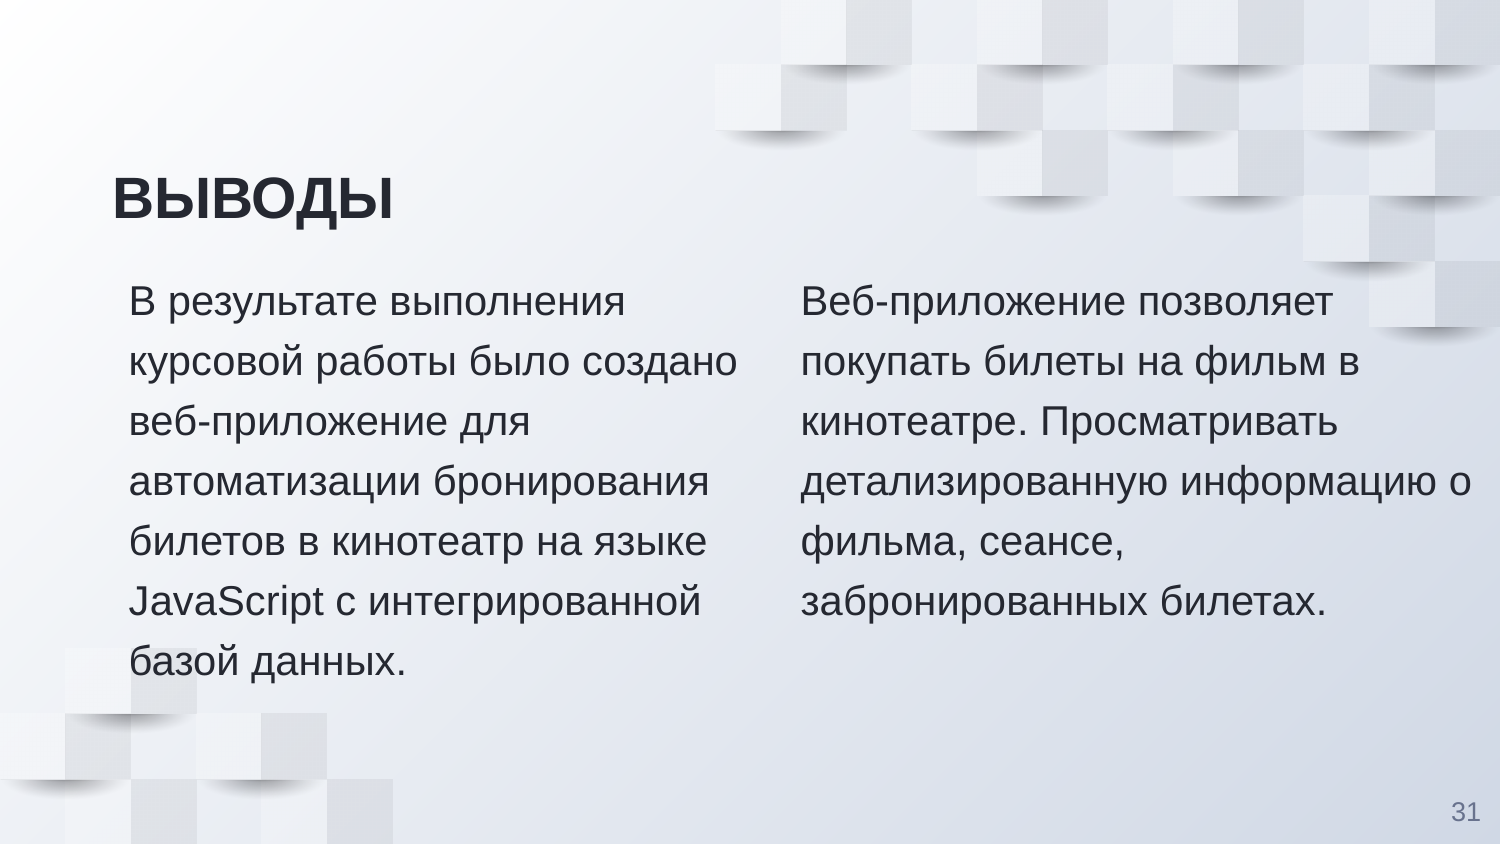

# ВЫВОДЫ
В результате выполнения курсовой работы было создано веб-приложение для автоматизации бронирования билетов в кинотеатр на языке JavaScript с интегрированной базой данных.
Веб-приложение позволяет покупать билеты на фильм в кинотеатре. Просматривать детализированную информацию о фильма, сеансе, забронированных билетах.
31